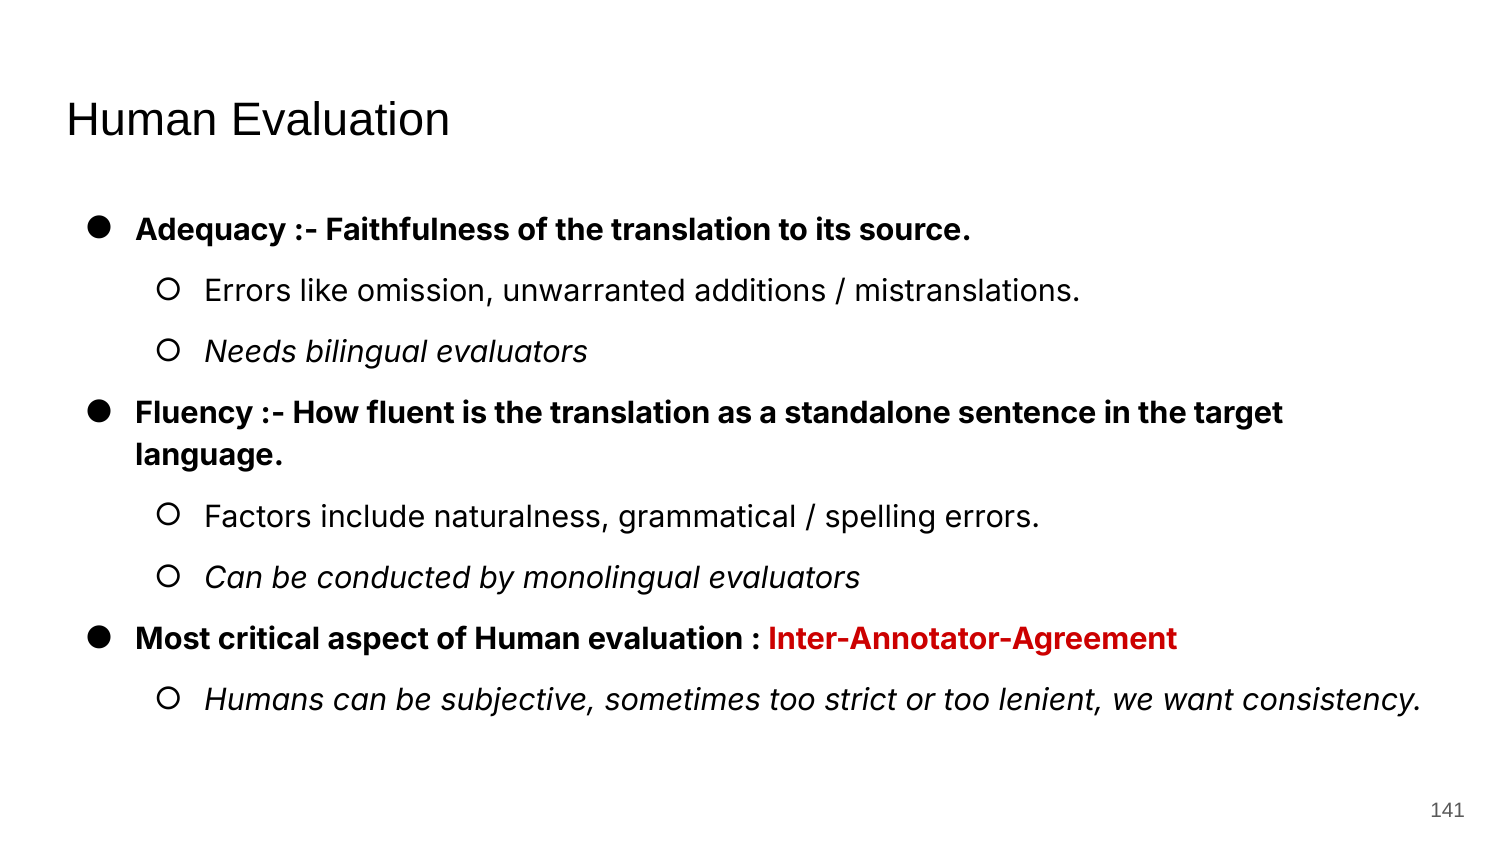

# Human Evaluation
Adequacy :- Faithfulness of the translation to its source.
Errors like omission, unwarranted additions / mistranslations.
Needs bilingual evaluators
Fluency :- How fluent is the translation as a standalone sentence in the target language.
Factors include naturalness, grammatical / spelling errors.
Can be conducted by monolingual evaluators
Most critical aspect of Human evaluation : Inter-Annotator-Agreement
Humans can be subjective, sometimes too strict or too lenient, we want consistency.
141